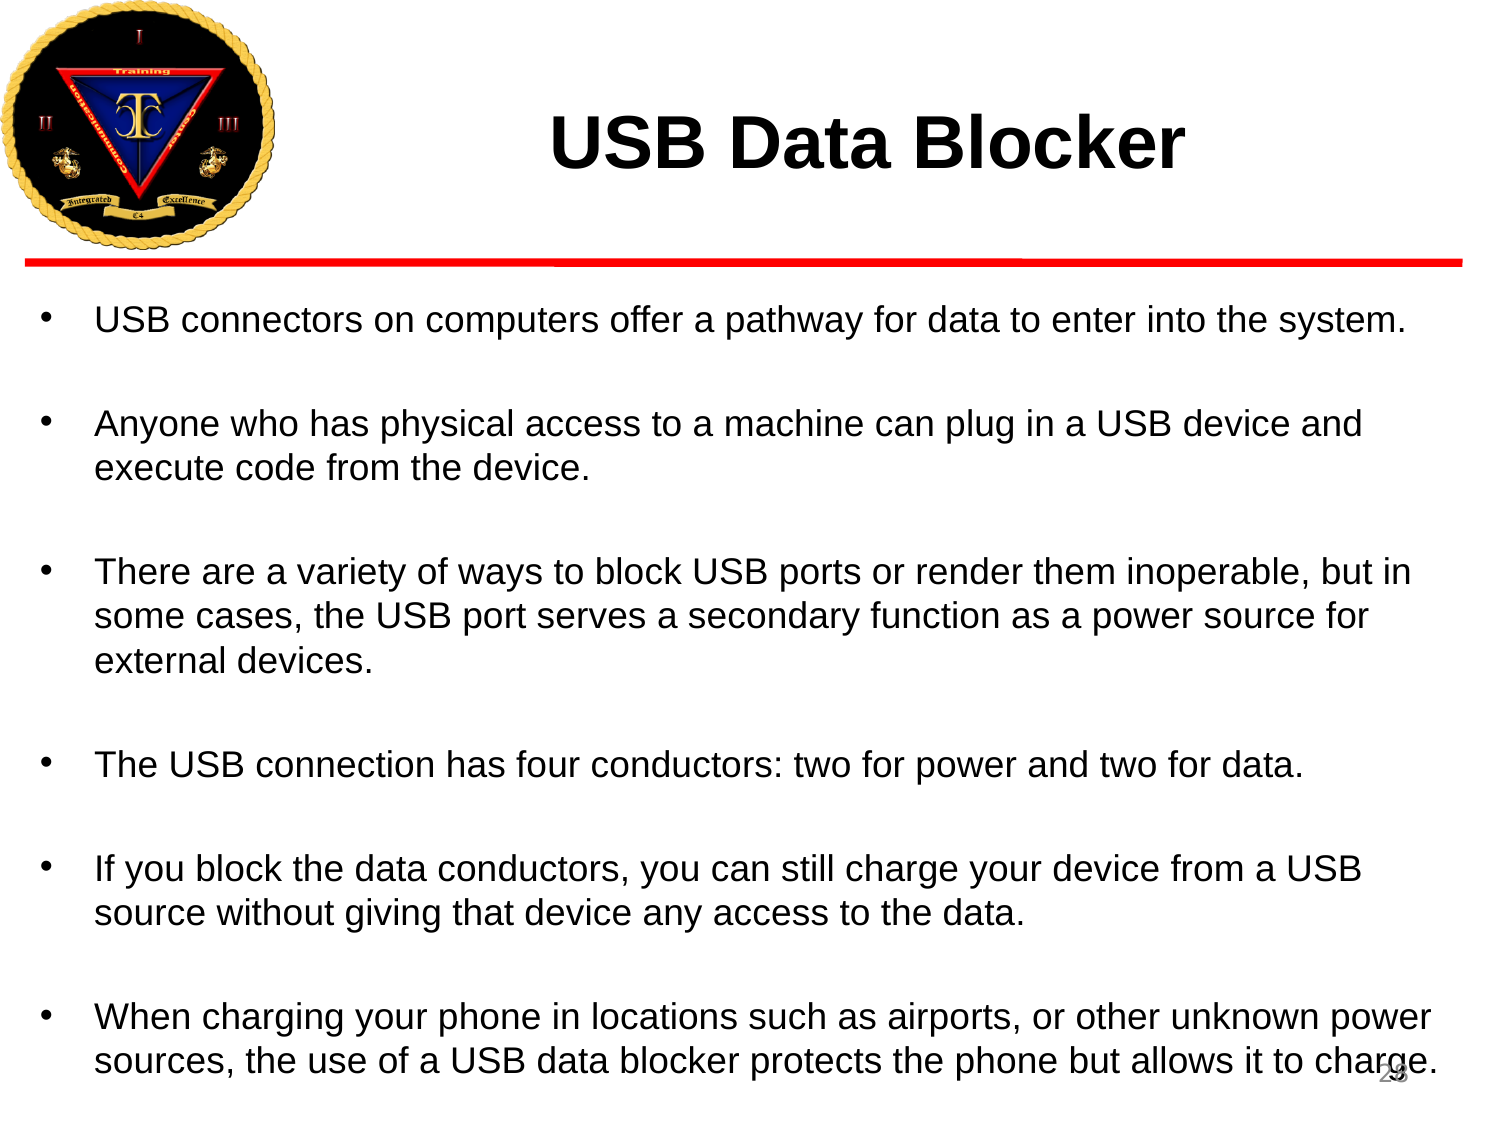

# USB Data Blocker
USB connectors on computers offer a pathway for data to enter into the system.

Anyone who has physical access to a machine can plug in a USB device and execute code from the device.

There are a variety of ways to block USB ports or render them inoperable, but in some cases, the USB port serves a secondary function as a power source for external devices.

The USB connection has four conductors: two for power and two for data.

If you block the data conductors, you can still charge your device from a USB source without giving that device any access to the data.

When charging your phone in locations such as airports, or other unknown power sources, the use of a USB data blocker protects the phone but allows it to charge.
28